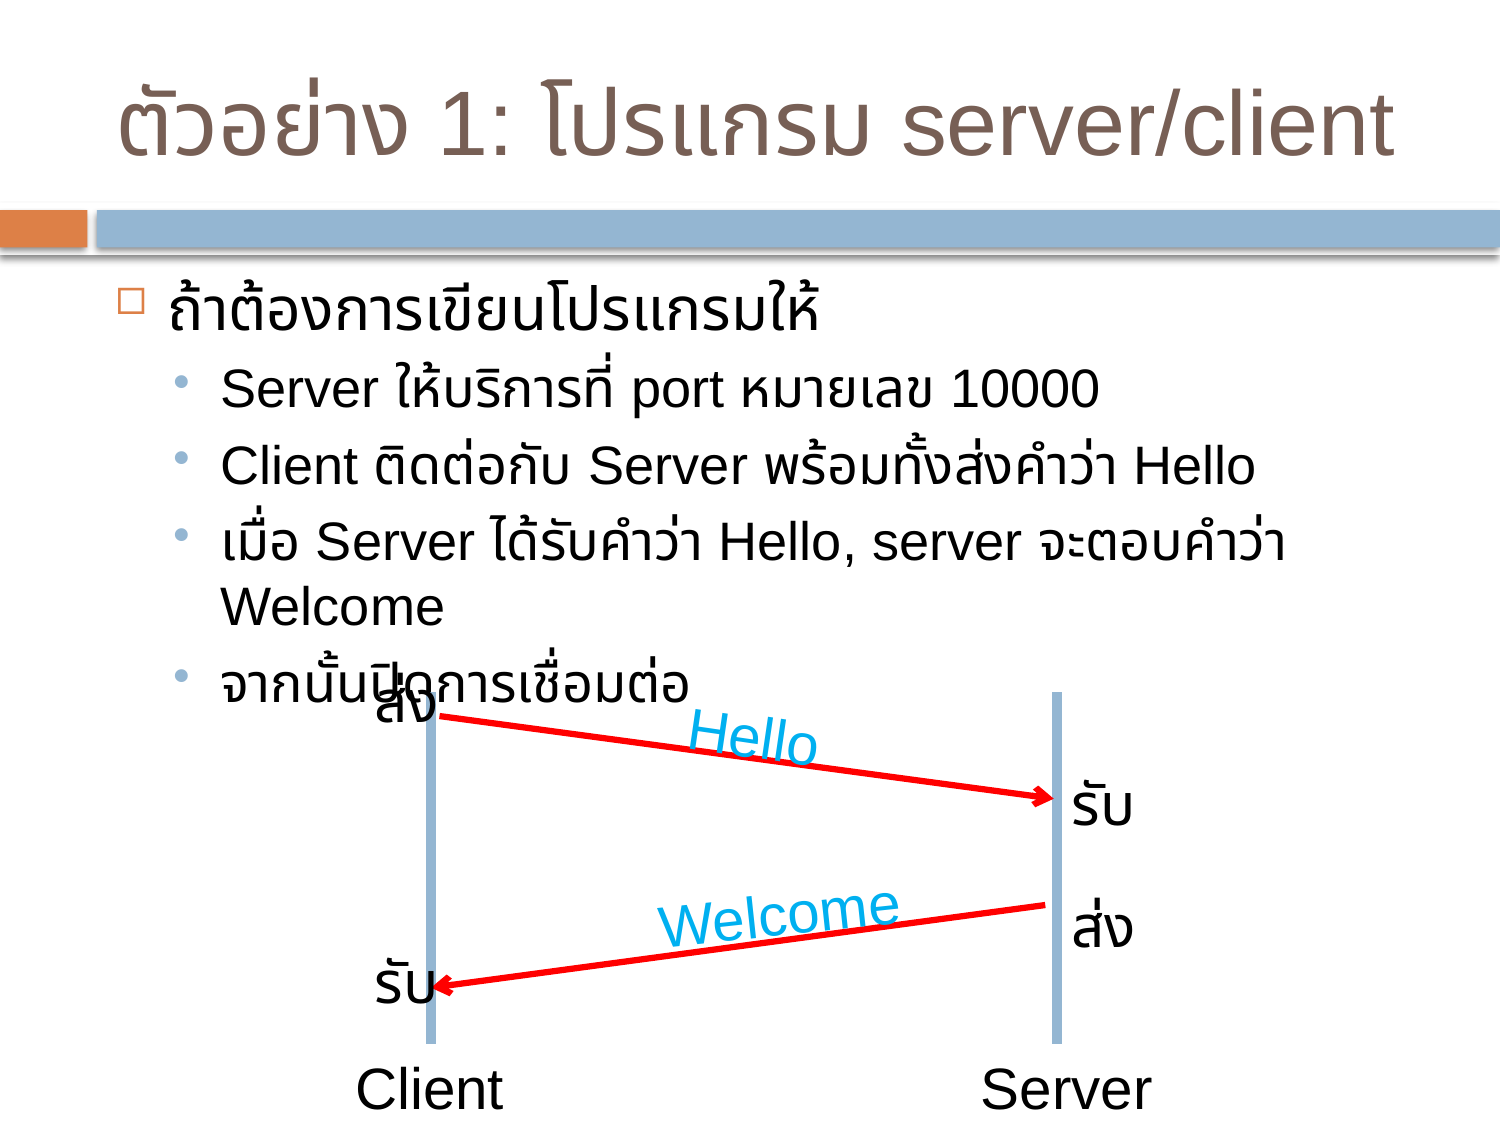

# ตัวอย่าง 1: โปรแกรม server/client
ถ้าต้องการเขียนโปรแกรมให้
Server ให้บริการที่ port หมายเลข 10000
Client ติดต่อกับ Server พร้อมทั้งส่งคำว่า Hello
เมื่อ Server ได้รับคำว่า Hello, server จะตอบคำว่า Welcome
จากนั้นปิดการเชื่อมต่อ
ส่ง
Hello
รับ
Welcome
ส่ง
รับ
Client
Server